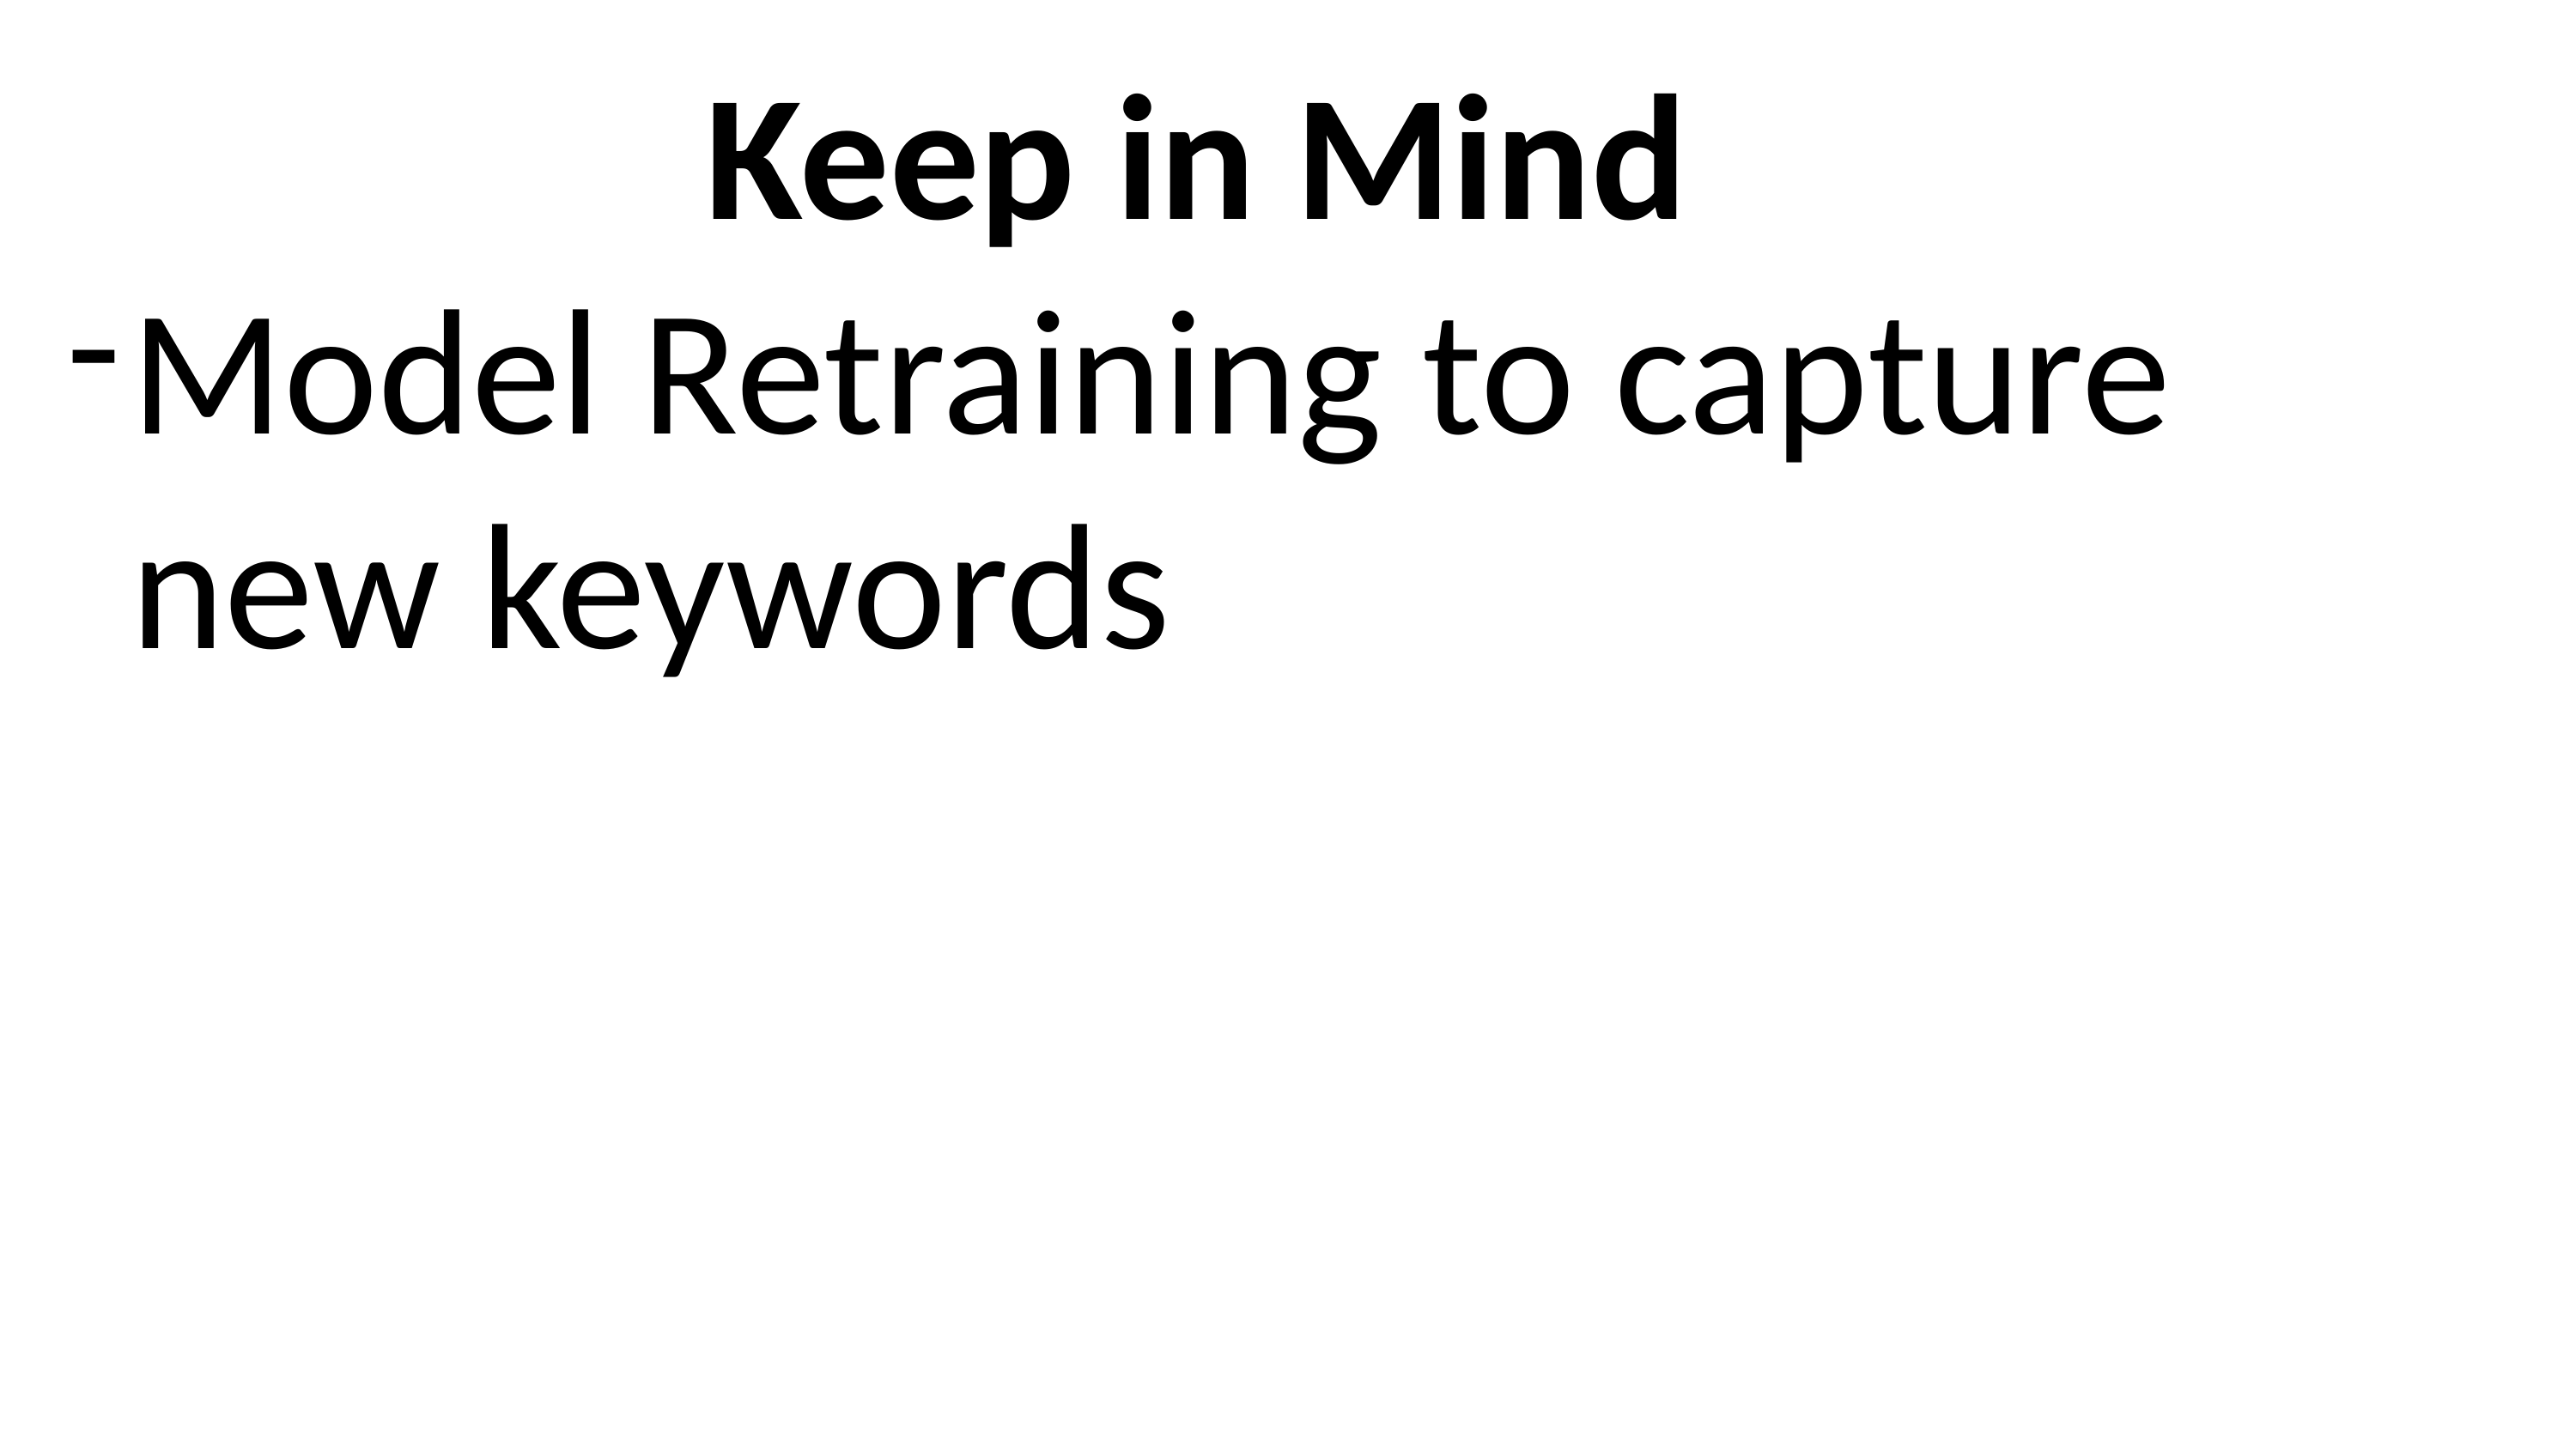

Keep in Mind
Model Retraining to capture new keywords